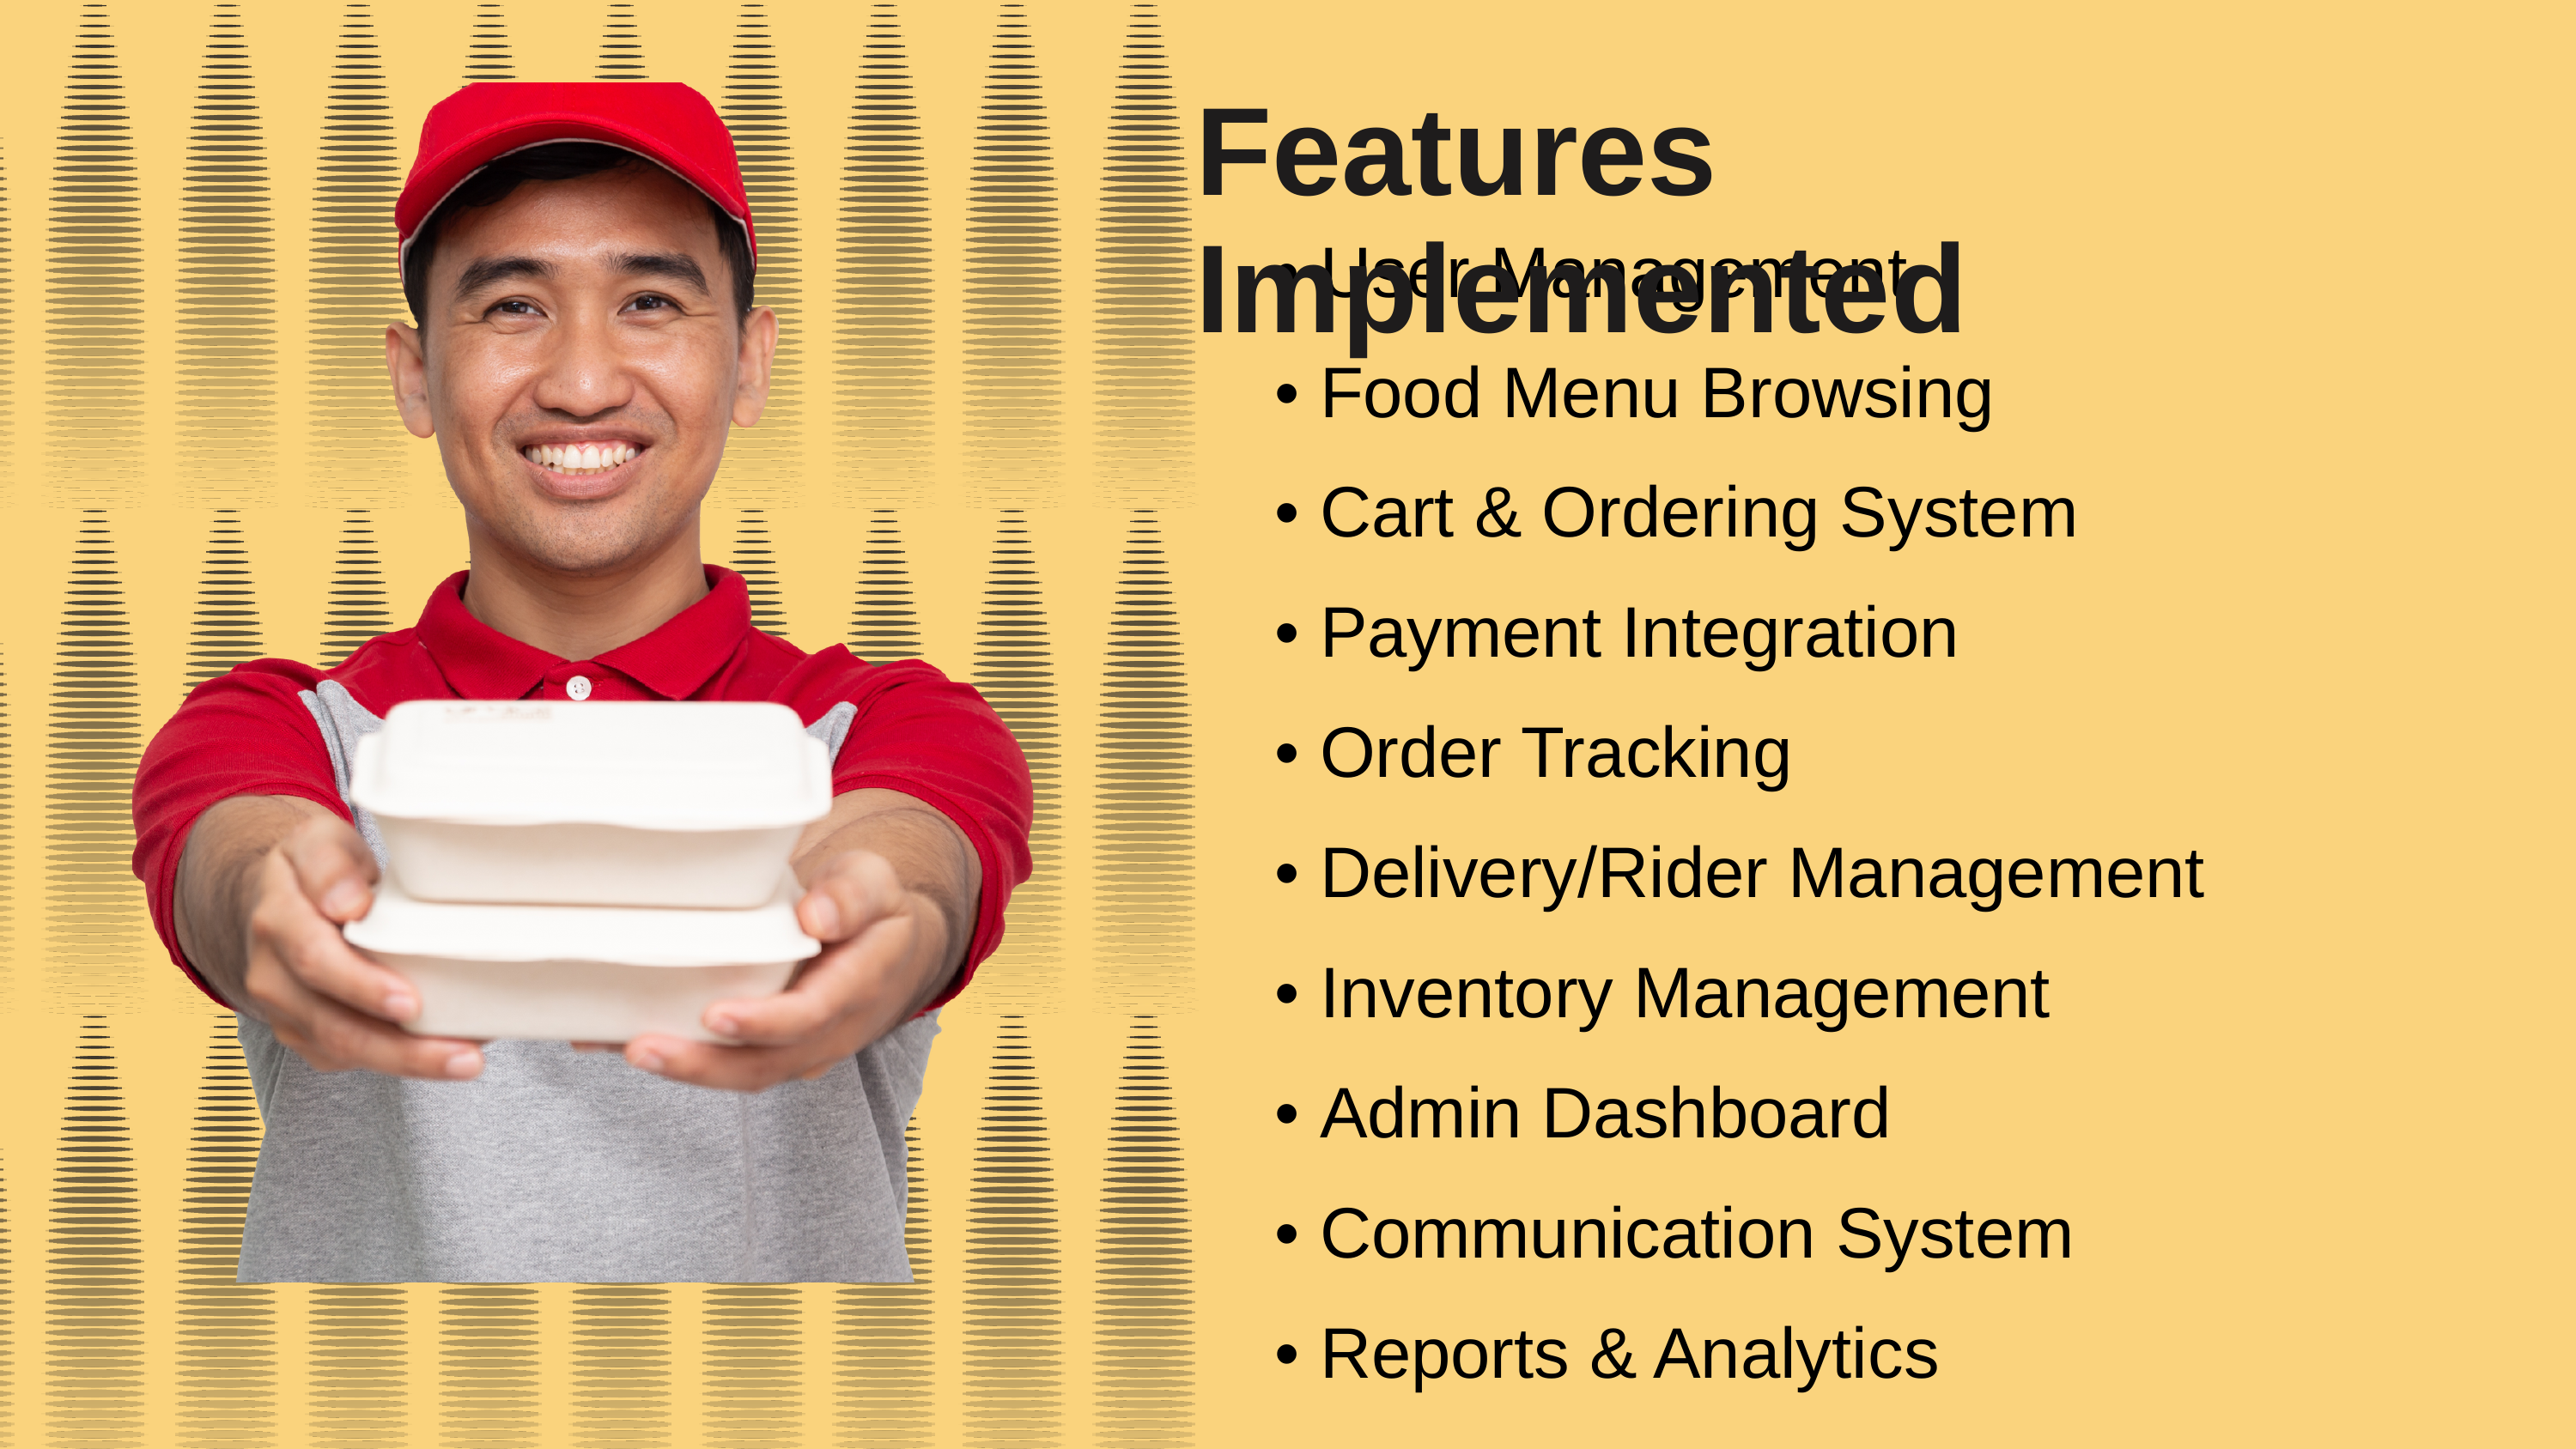

Features Implemented
• User Management

• Food Menu Browsing

• Cart & Ordering System
• Payment Integration

• Order Tracking
• Delivery/Rider Management
• Inventory Management
• Admin Dashboard
• Communication System
• Reports & Analytics